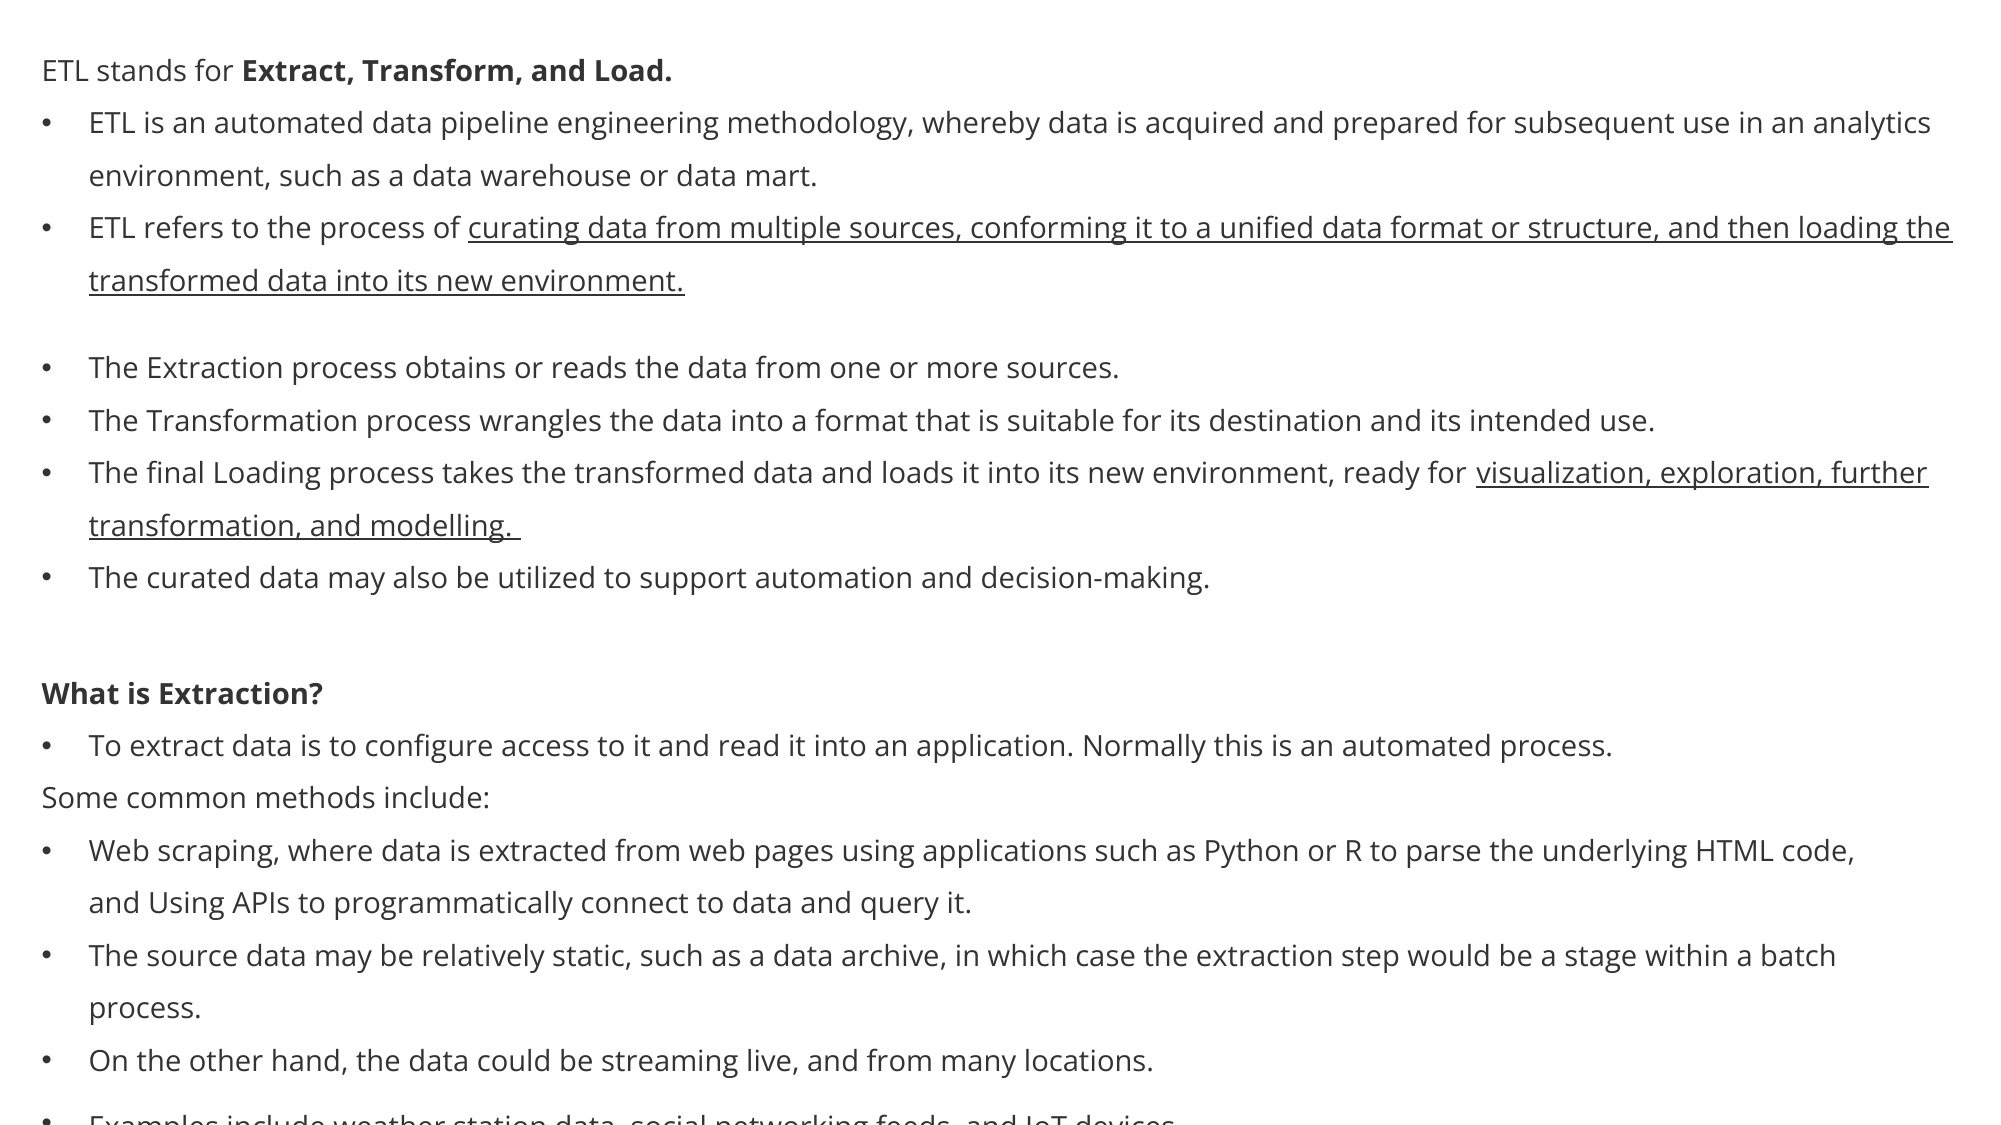

ETL stands for Extract, Transform, and Load.
ETL is an automated data pipeline engineering methodology, whereby data is acquired and prepared for subsequent use in an analytics environment, such as a data warehouse or data mart.
ETL refers to the process of curating data from multiple sources, conforming it to a unified data format or structure, and then loading the transformed data into its new environment.

The Extraction process obtains or reads the data from one or more sources.
The Transformation process wrangles the data into a format that is suitable for its destination and its intended use.
The final Loading process takes the transformed data and loads it into its new environment, ready for visualization, exploration, further transformation, and modelling.
The curated data may also be utilized to support automation and decision-making.
What is Extraction?
To extract data is to configure access to it and read it into an application. Normally this is an automated process.
Some common methods include:
Web scraping, where data is extracted from web pages using applications such as Python or R to parse the underlying HTML code, and Using APIs to programmatically connect to data and query it.
The source data may be relatively static, such as a data archive, in which case the extraction step would be a stage within a batch process.
On the other hand, the data could be streaming live, and from many locations.
Examples include weather station data, social networking feeds, and IoT devices.